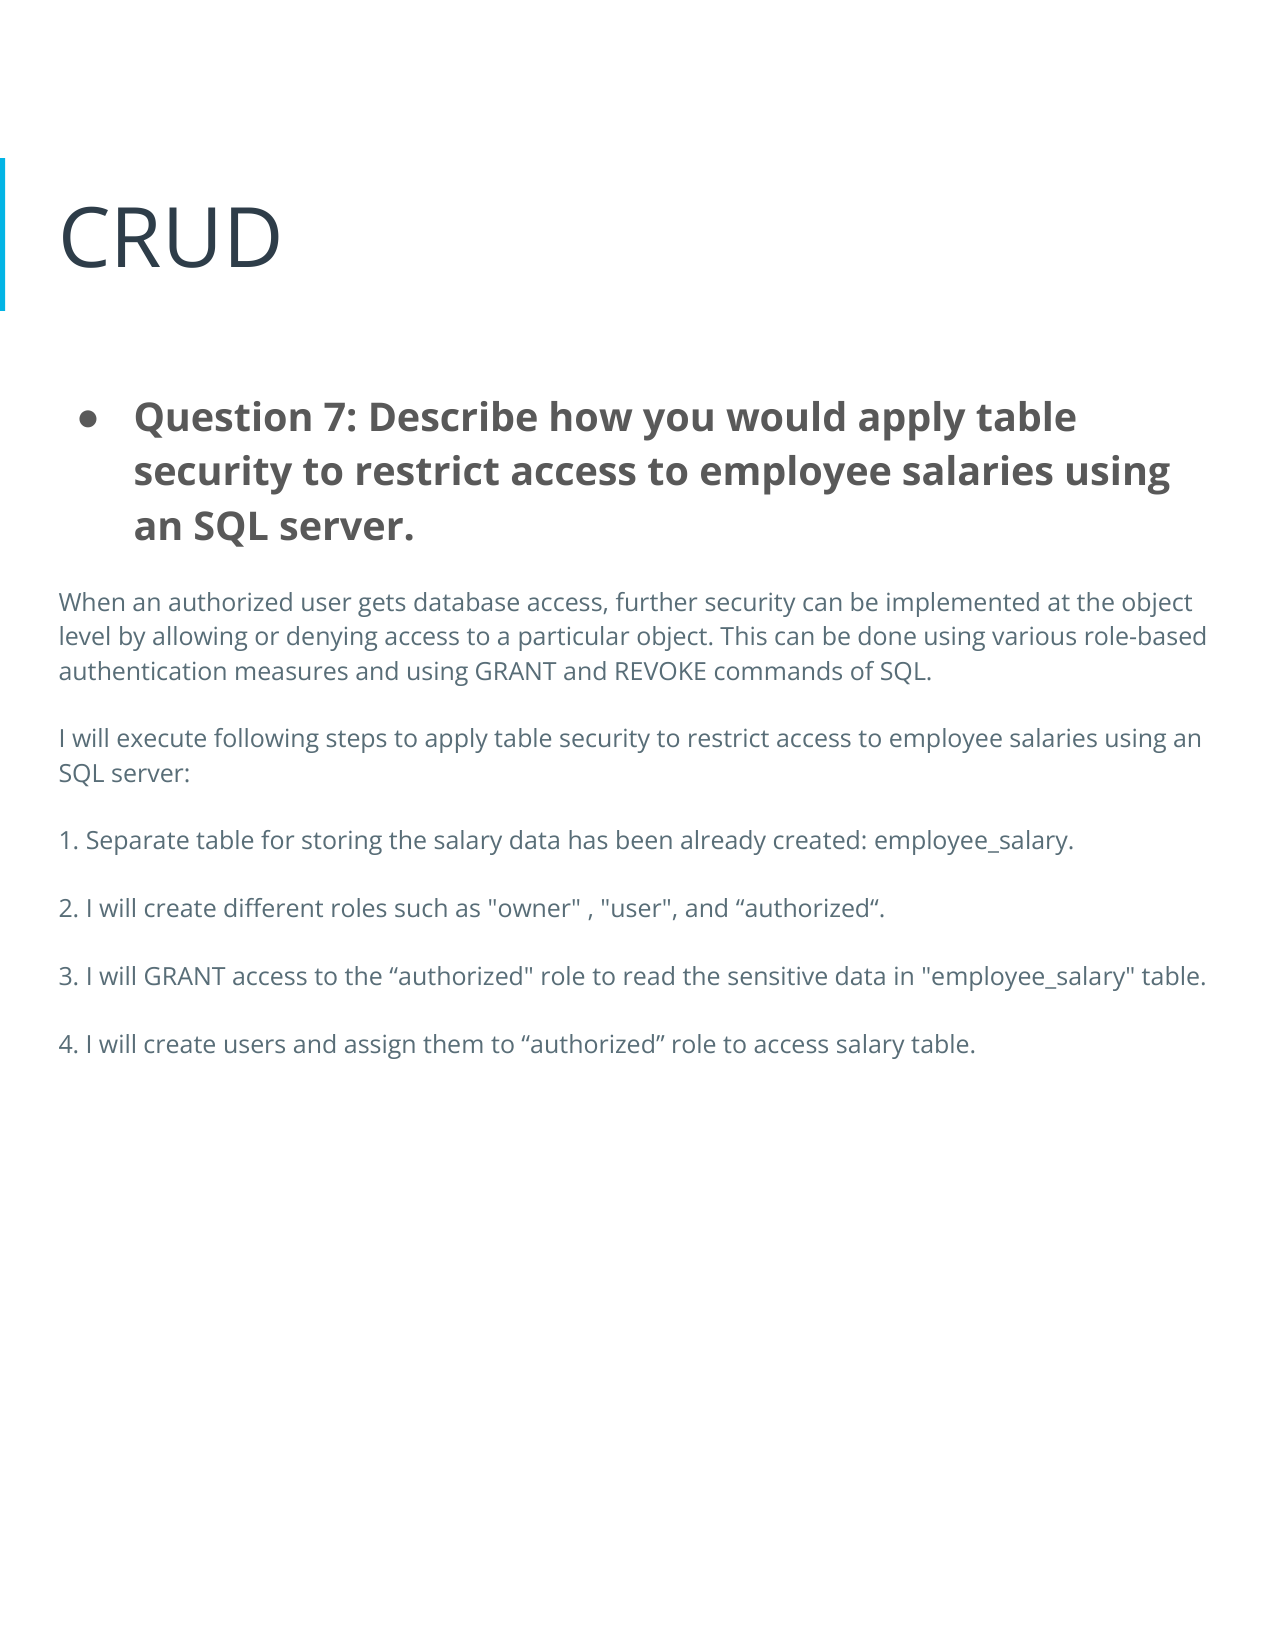

# CRUD
Question 7: Describe how you would apply table security to restrict access to employee salaries using an SQL server.
When an authorized user gets database access, further security can be implemented at the object level by allowing or denying access to a particular object. This can be done using various role-based authentication measures and using GRANT and REVOKE commands of SQL.
I will execute following steps to apply table security to restrict access to employee salaries using an SQL server:
1. Separate table for storing the salary data has been already created: employee_salary.
2. I will create different roles such as "owner" , "user", and “authorized“.
3. I will GRANT access to the “authorized" role to read the sensitive data in "employee_salary" table.
4. I will create users and assign them to “authorized” role to access salary table.